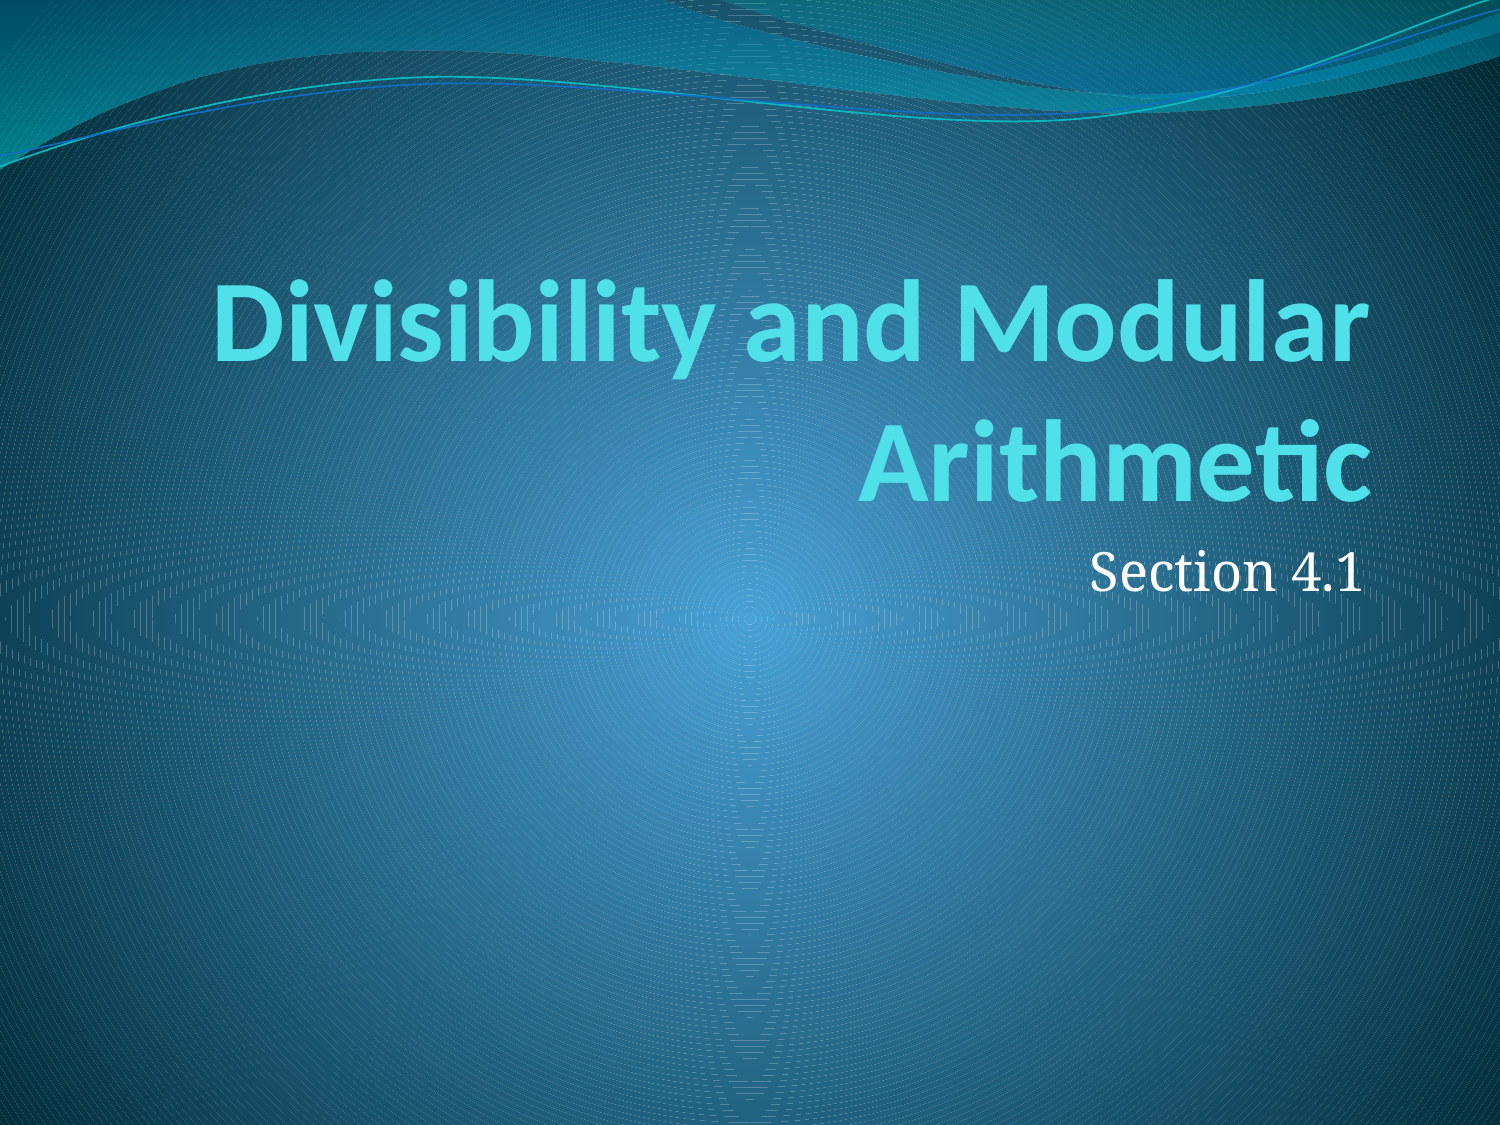

# Divisibility and Modular Arithmetic
Section 4.1